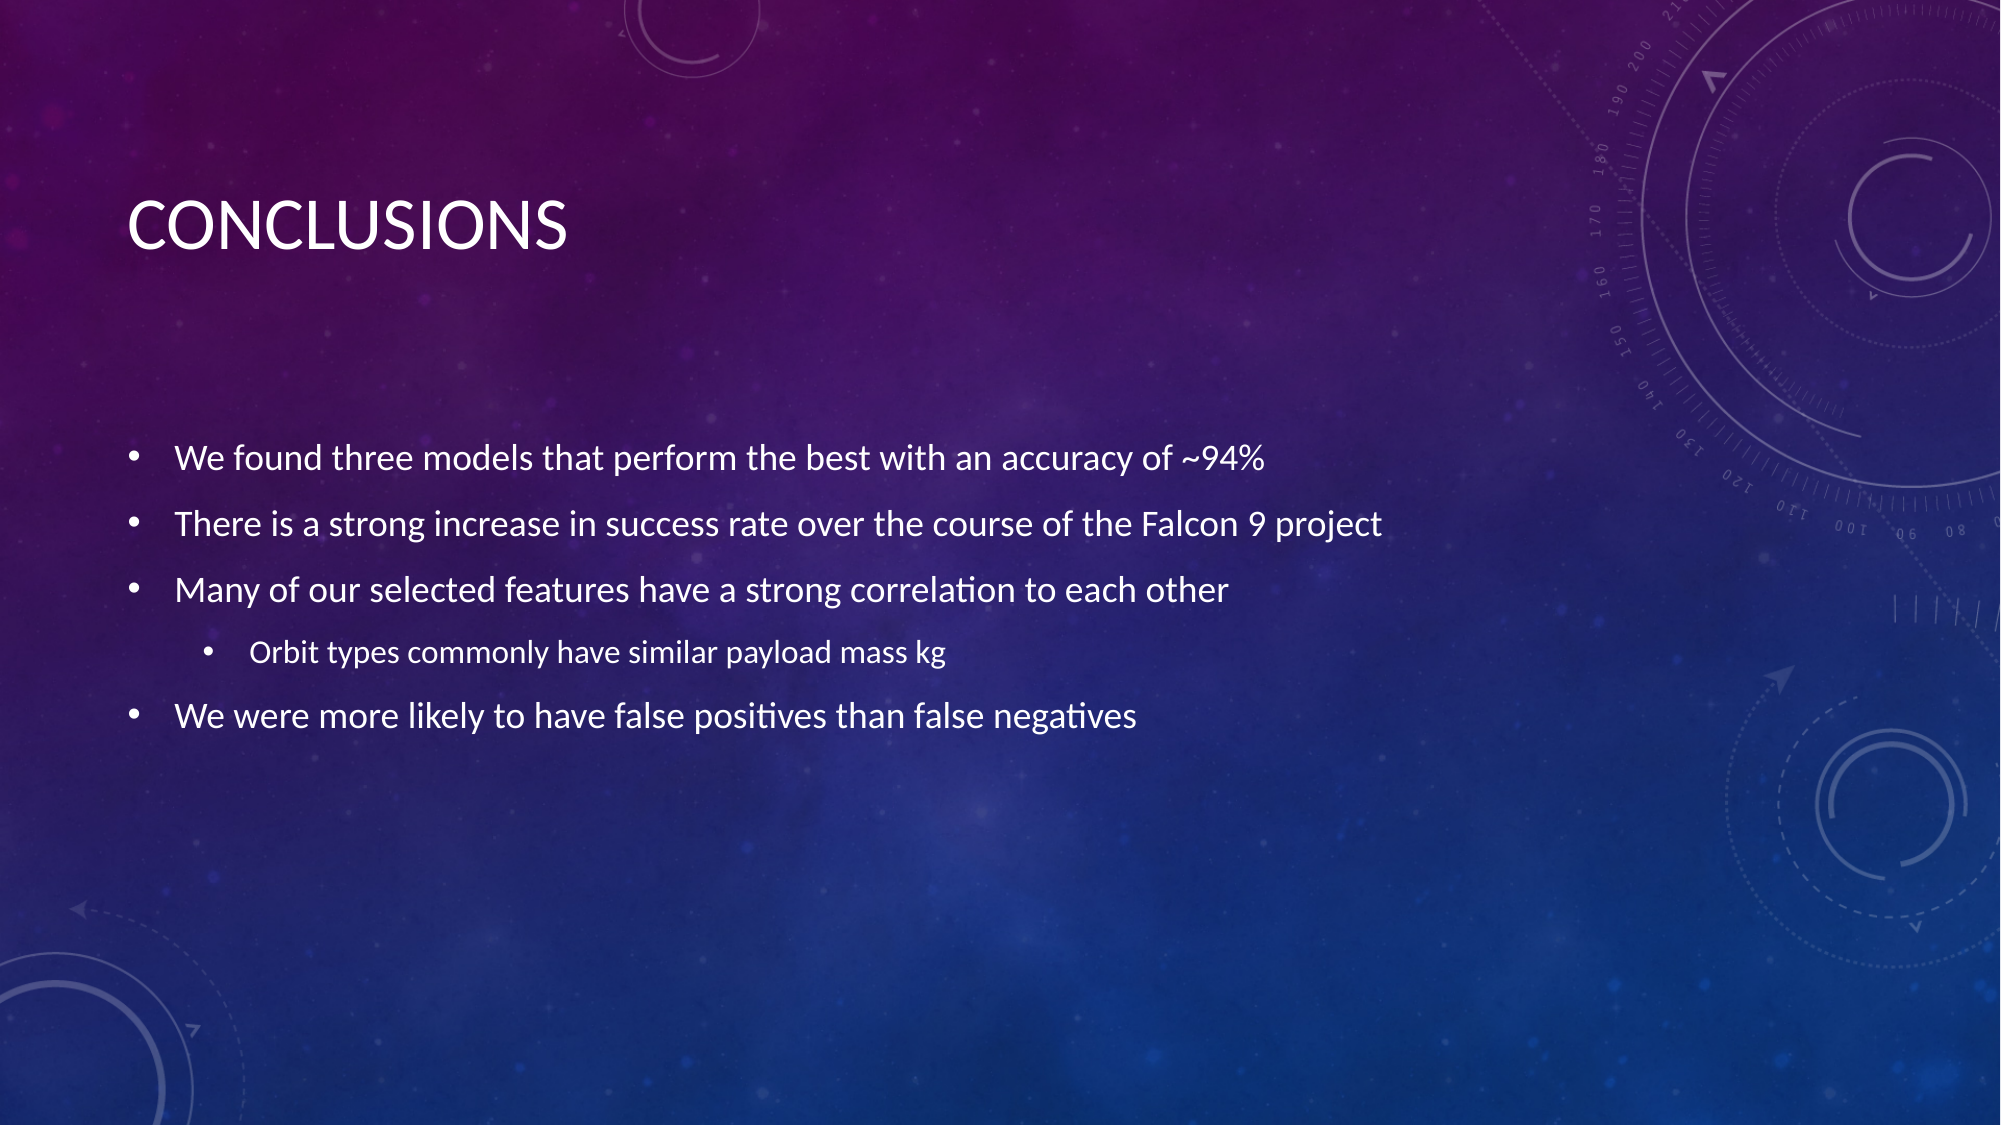

# Conclusions
We found three models that perform the best with an accuracy of ~94%
There is a strong increase in success rate over the course of the Falcon 9 project
Many of our selected features have a strong correlation to each other
Orbit types commonly have similar payload mass kg
We were more likely to have false positives than false negatives